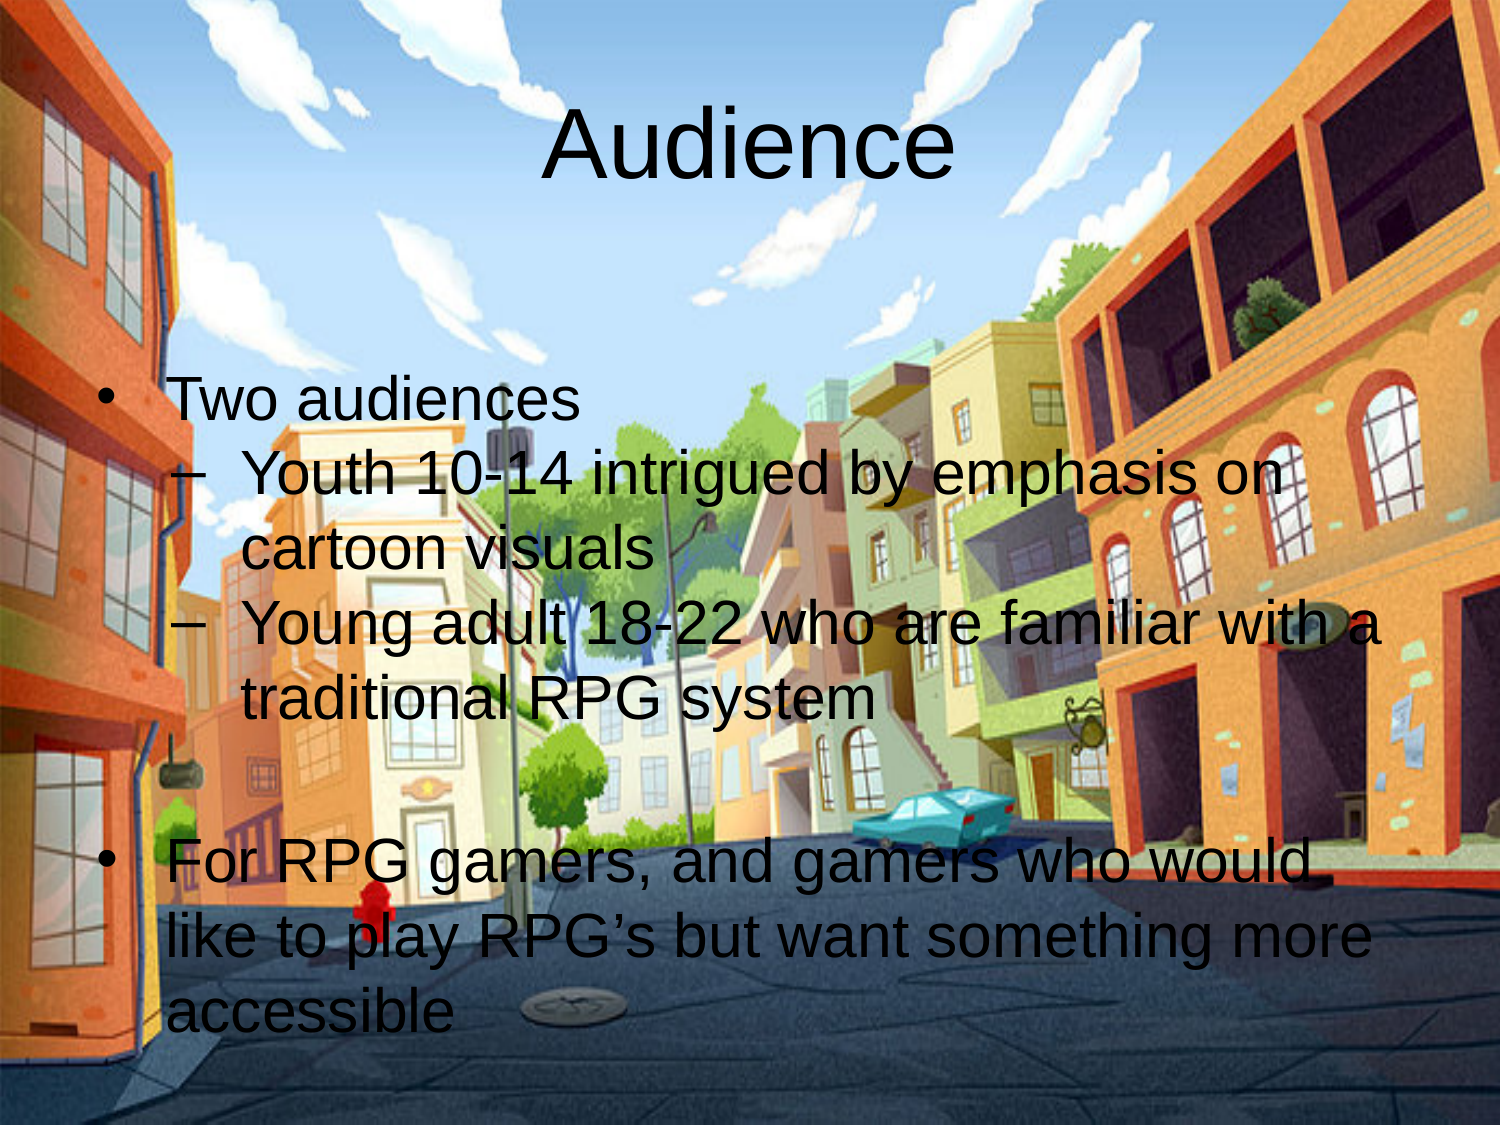

# Audience

Two audiences
Youth 10-14 intrigued by emphasis on cartoon visuals
Young adult 18-22 who are familiar with a traditional RPG system

For RPG gamers, and gamers who would like to play RPG’s but want something more accessible